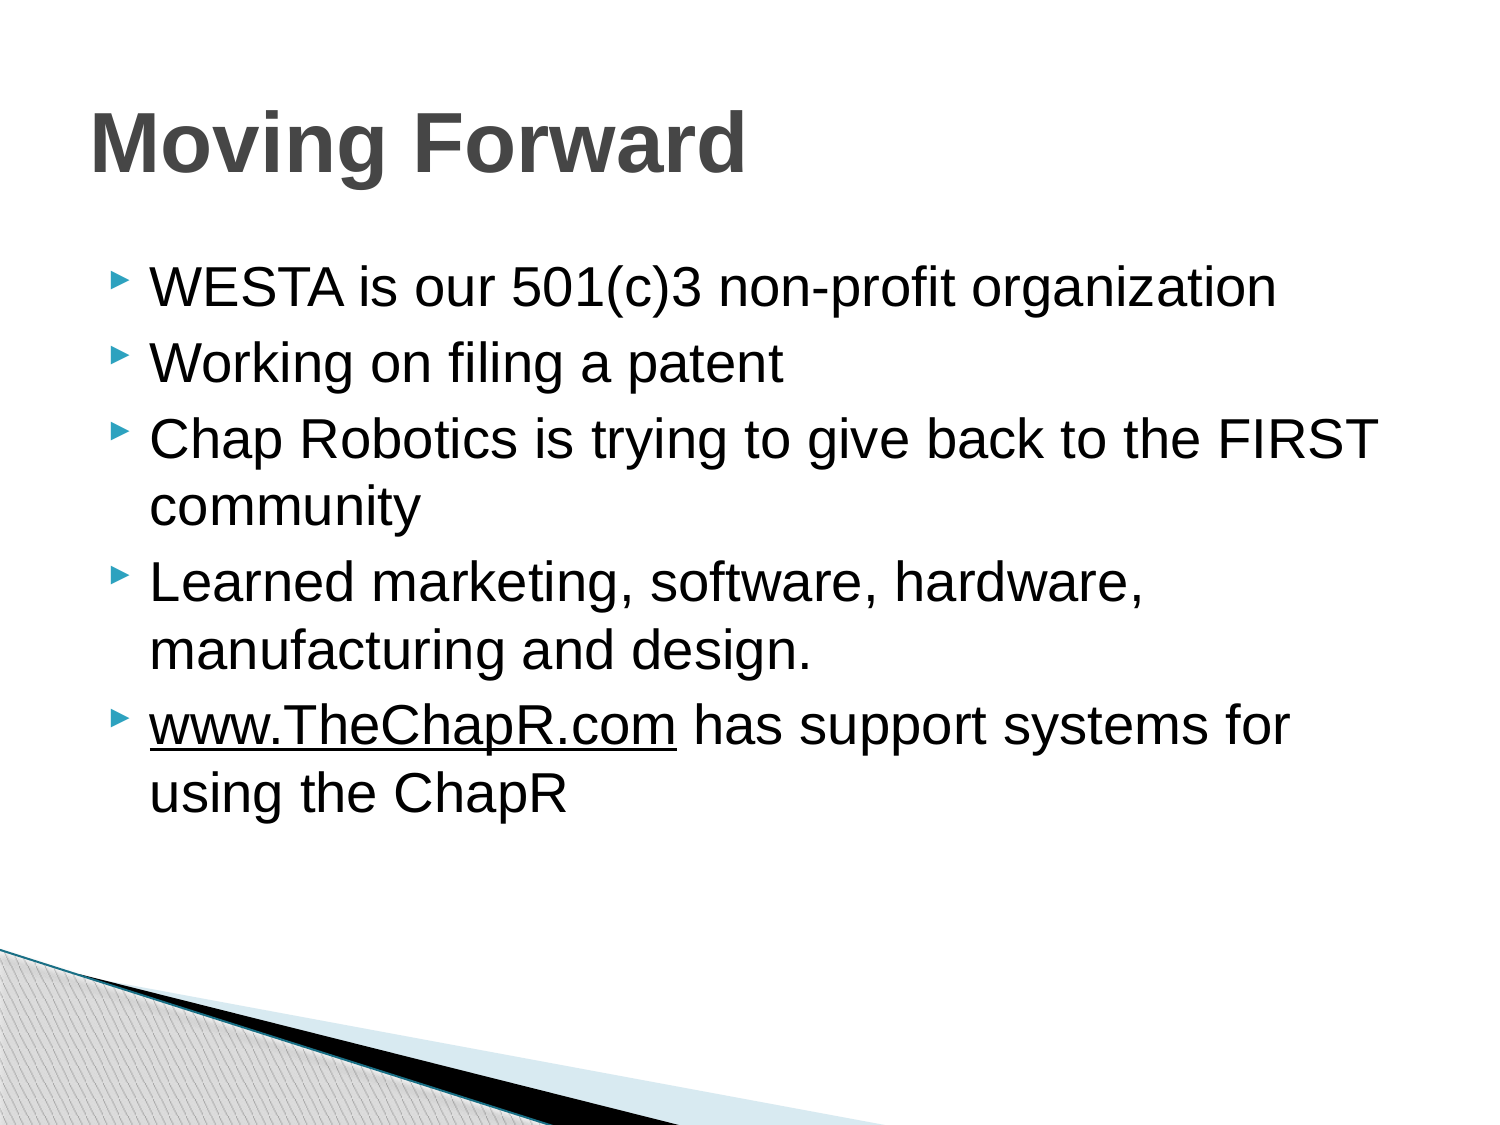

# Moving Forward
WESTA is our 501(c)3 non-profit organization
Working on filing a patent
Chap Robotics is trying to give back to the FIRST community
Learned marketing, software, hardware, manufacturing and design.
www.TheChapR.com has support systems for using the ChapR